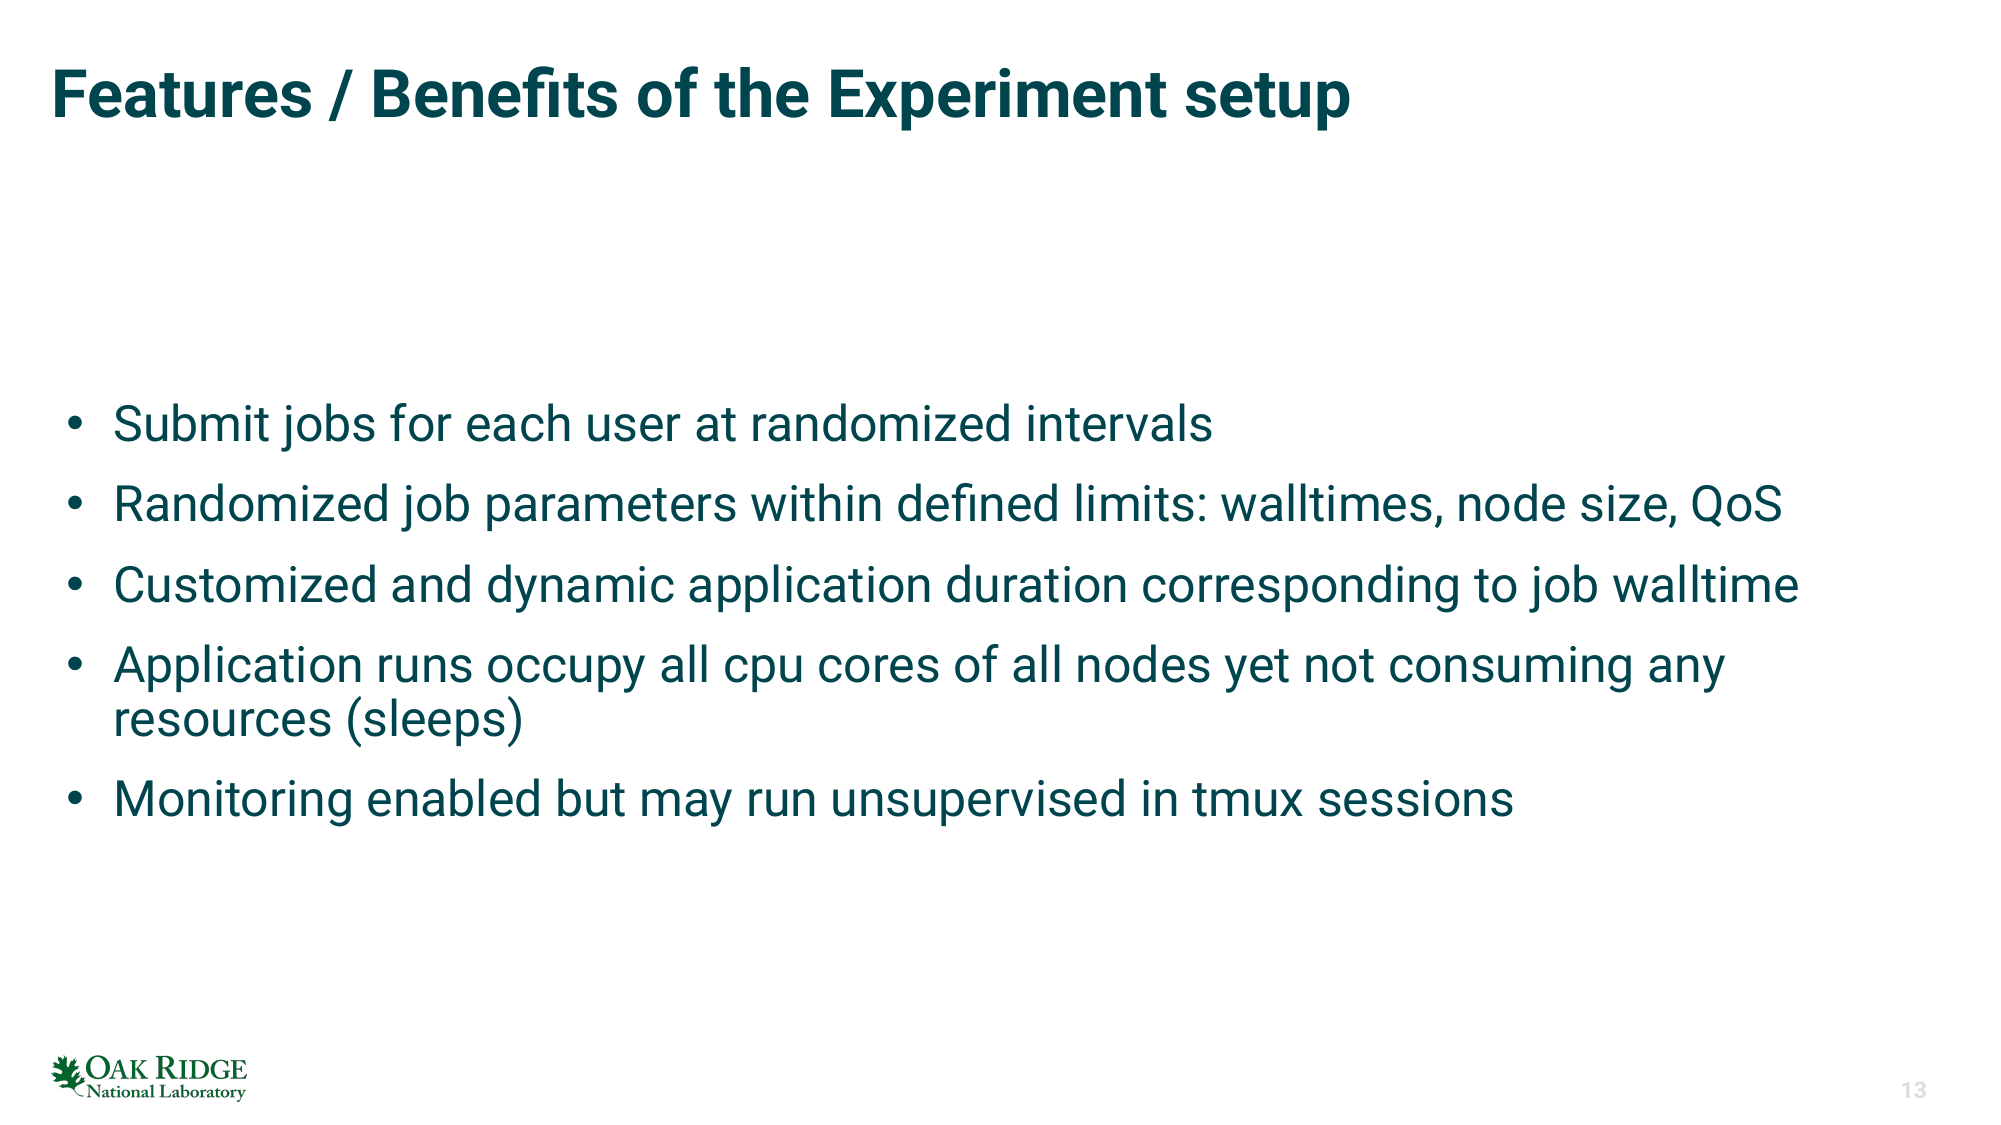

# Features / Benefits of the Experiment setup
Submit jobs for each user at randomized intervals
Randomized job parameters within defined limits: walltimes, node size, QoS
Customized and dynamic application duration corresponding to job walltime
Application runs occupy all cpu cores of all nodes yet not consuming any resources (sleeps)
Monitoring enabled but may run unsupervised in tmux sessions